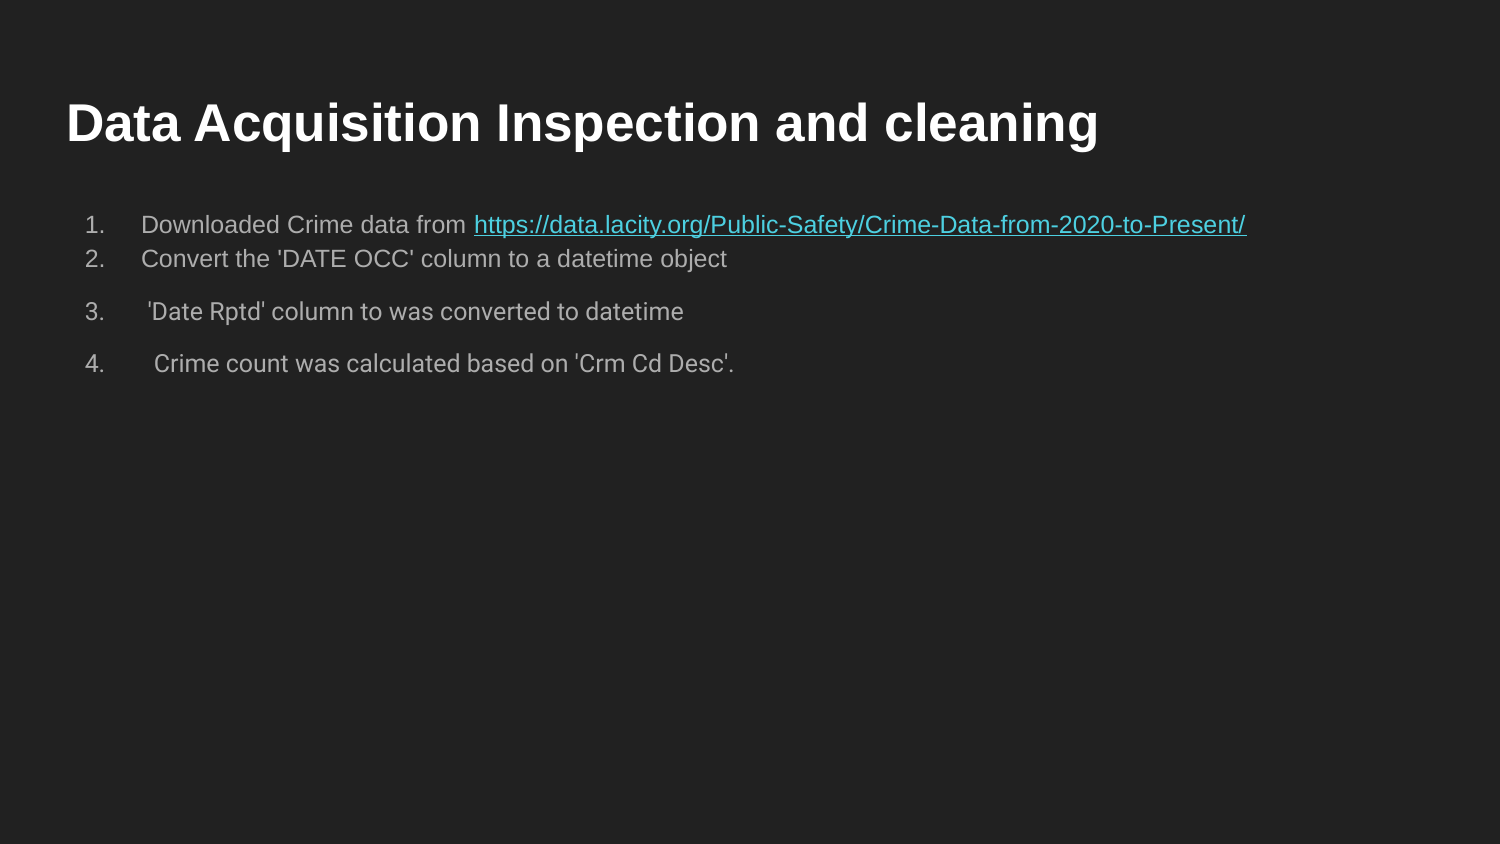

# Data Acquisition Inspection and cleaning
Downloaded Crime data from https://data.lacity.org/Public-Safety/Crime-Data-from-2020-to-Present/
Convert the 'DATE OCC' column to a datetime object
 'Date Rptd' column to was converted to datetime
  Crime count was calculated based on 'Crm Cd Desc'.